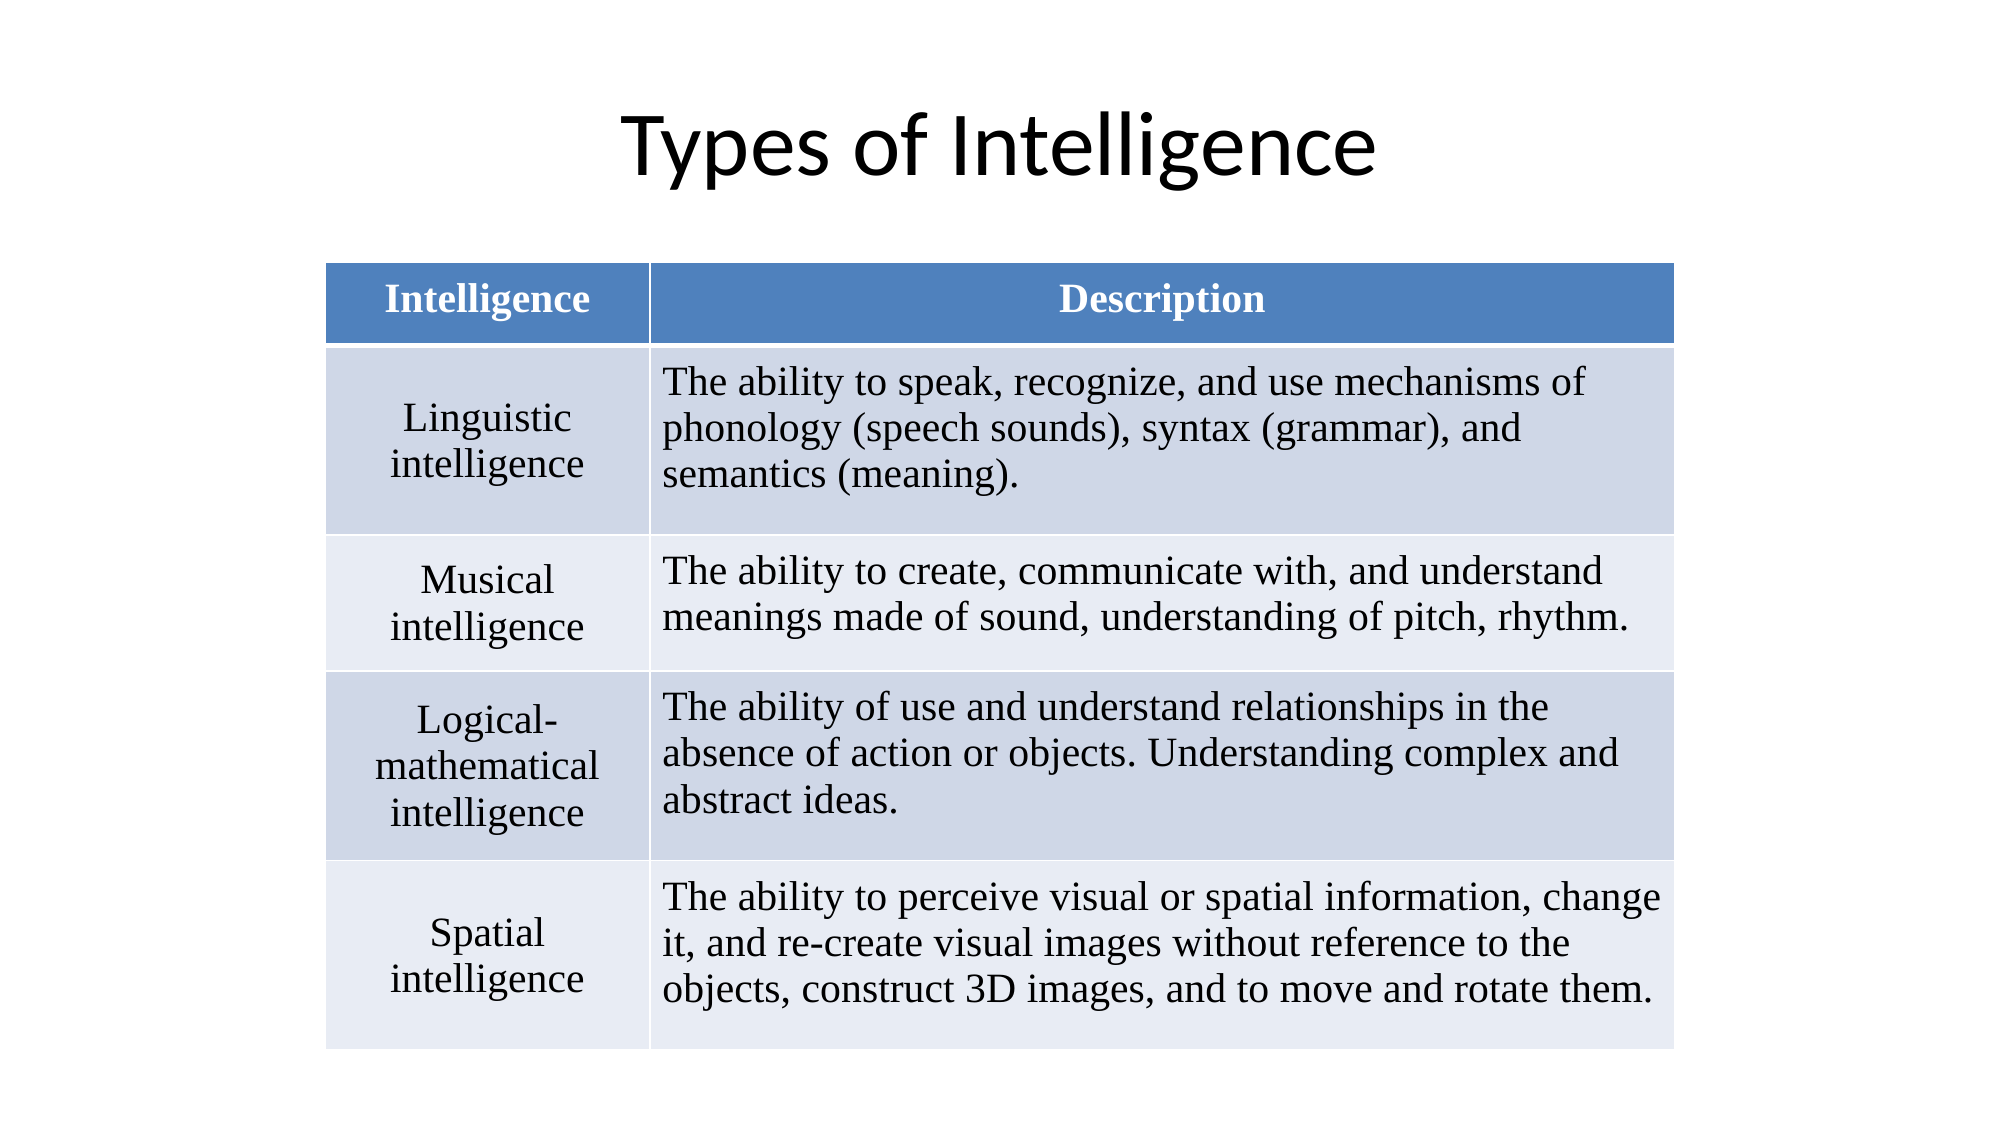

# Types of Intelligence
| Intelligence | Description |
| --- | --- |
| Linguistic intelligence | The ability to speak, recognize, and use mechanisms of phonology (speech sounds), syntax (grammar), and semantics (meaning). |
| Musical intelligence | The ability to create, communicate with, and understand meanings made of sound, understanding of pitch, rhythm. |
| Logical-mathematical intelligence | The ability of use and understand relationships in the absence of action or objects. Understanding complex and abstract ideas. |
| Spatial intelligence | The ability to perceive visual or spatial information, change it, and re-create visual images without reference to the objects, construct 3D images, and to move and rotate them. |